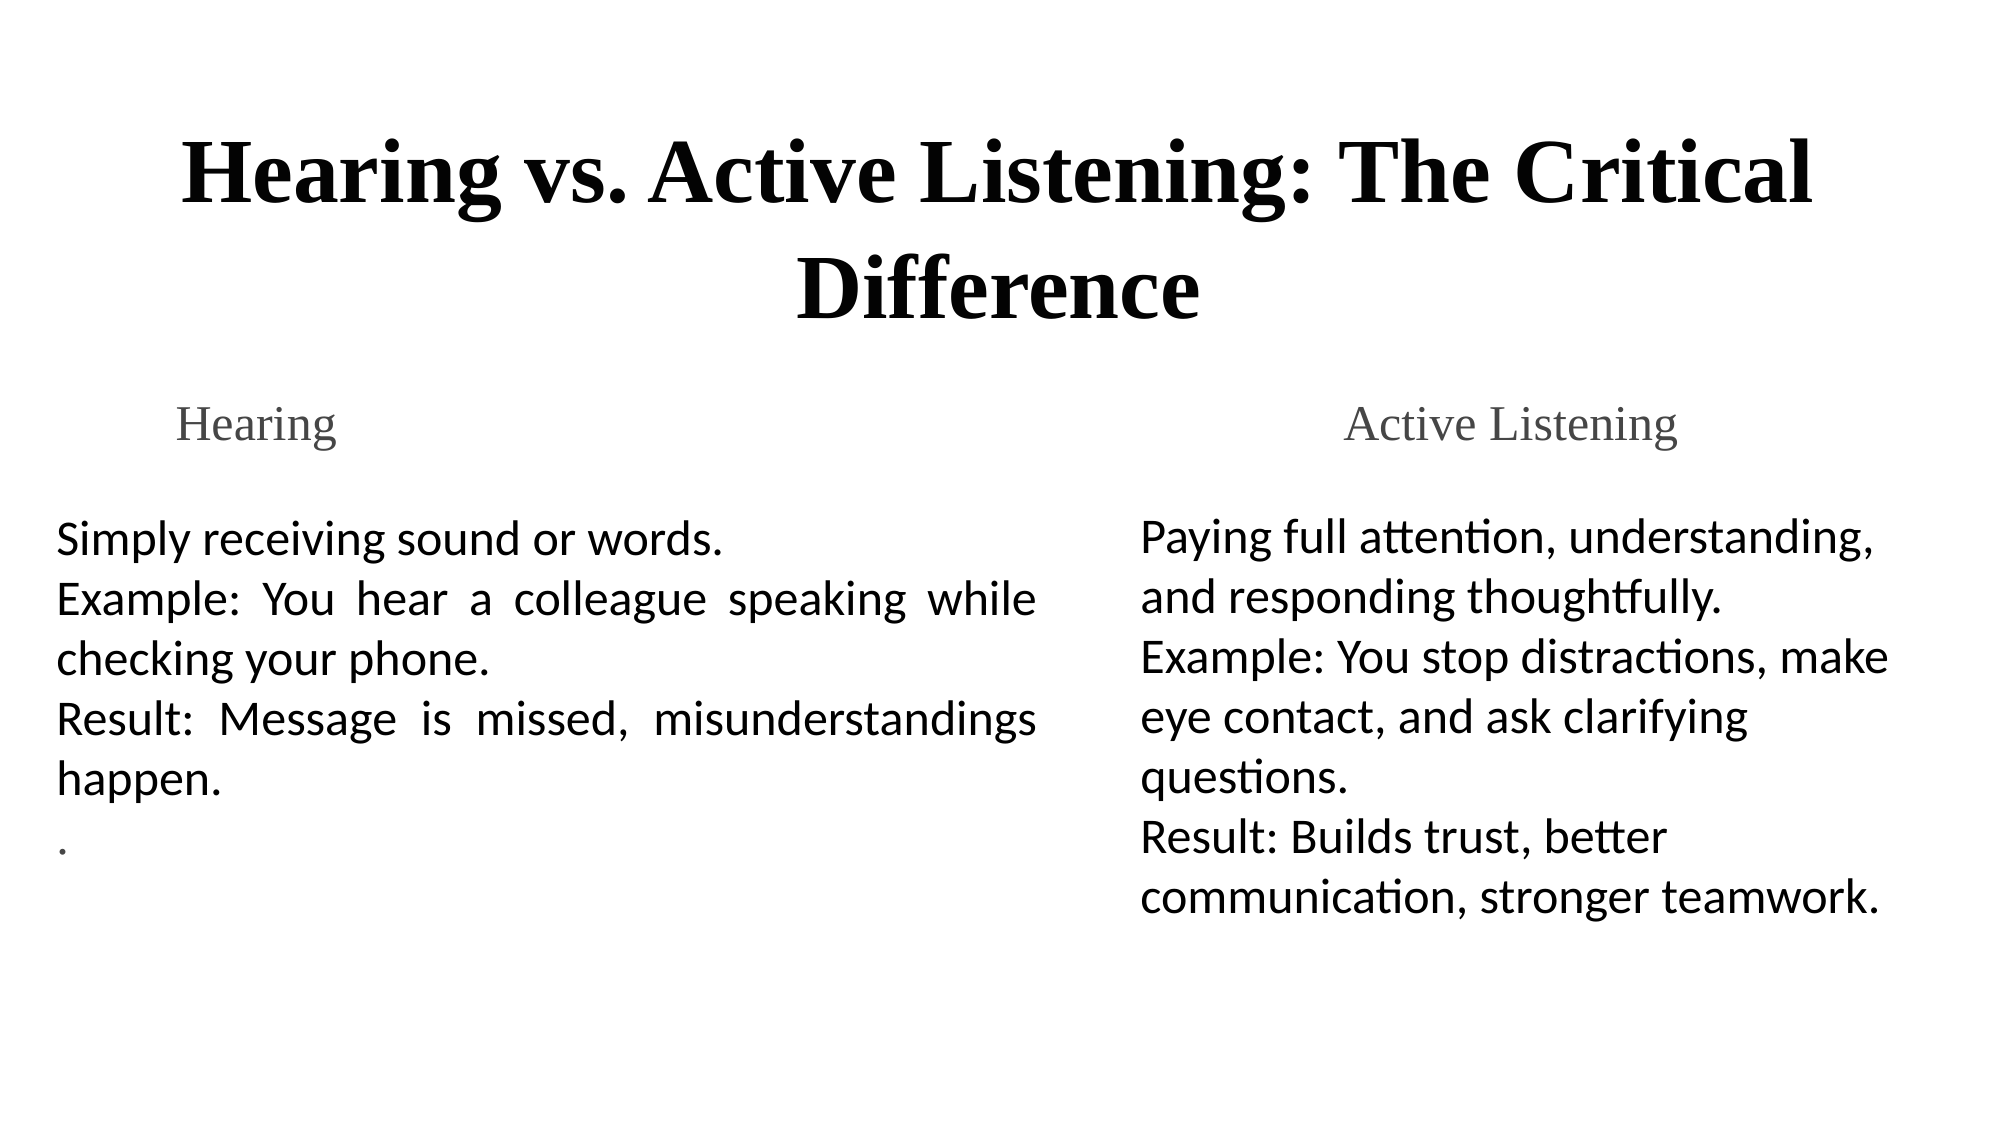

Hearing vs. Active Listening: The Critical Difference
Hearing
Active Listening
Paying full attention, understanding, and responding thoughtfully.
Example: You stop distractions, make eye contact, and ask clarifying questions.
Result: Builds trust, better communication, stronger teamwork.
Simply receiving sound or words.
Example: You hear a colleague speaking while checking your phone.
Result: Message is missed, misunderstandings happen.
.